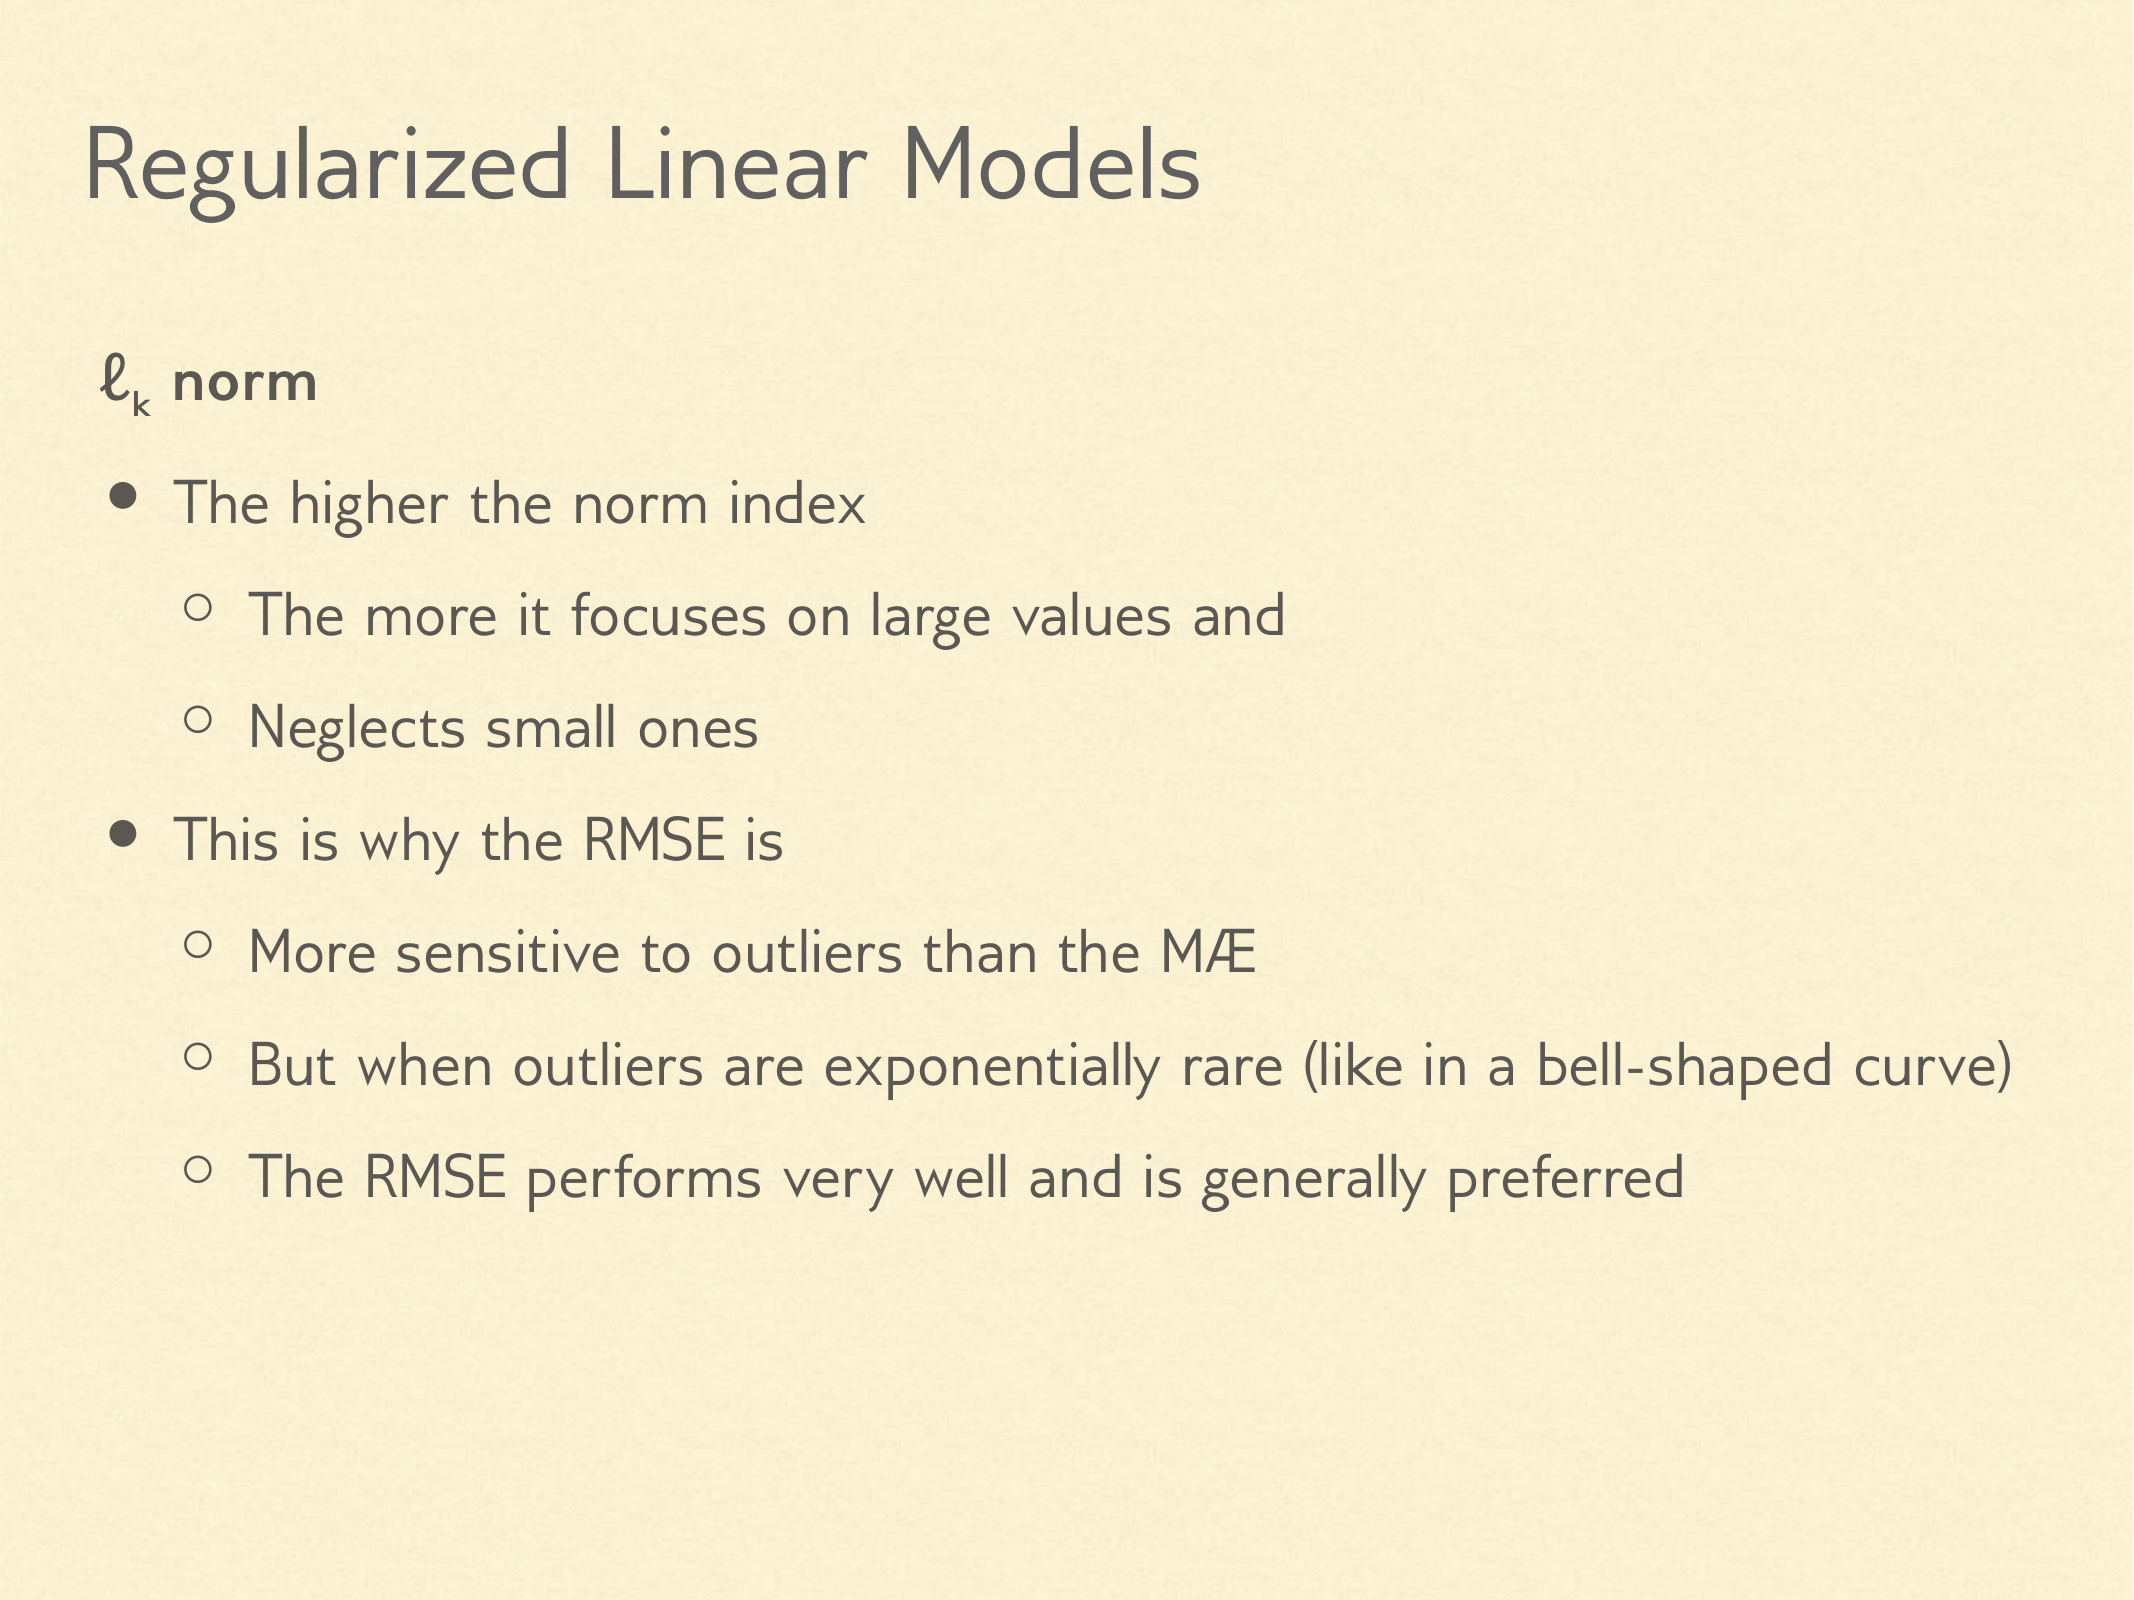

Regularized Linear Models
ℓk norm
The higher the norm index
The more it focuses on large values and
Neglects small ones
This is why the RMSE is
More sensitive to outliers than the MAE
But when outliers are exponentially rare (like in a bell-shaped curve)
The RMSE performs very well and is generally preferred